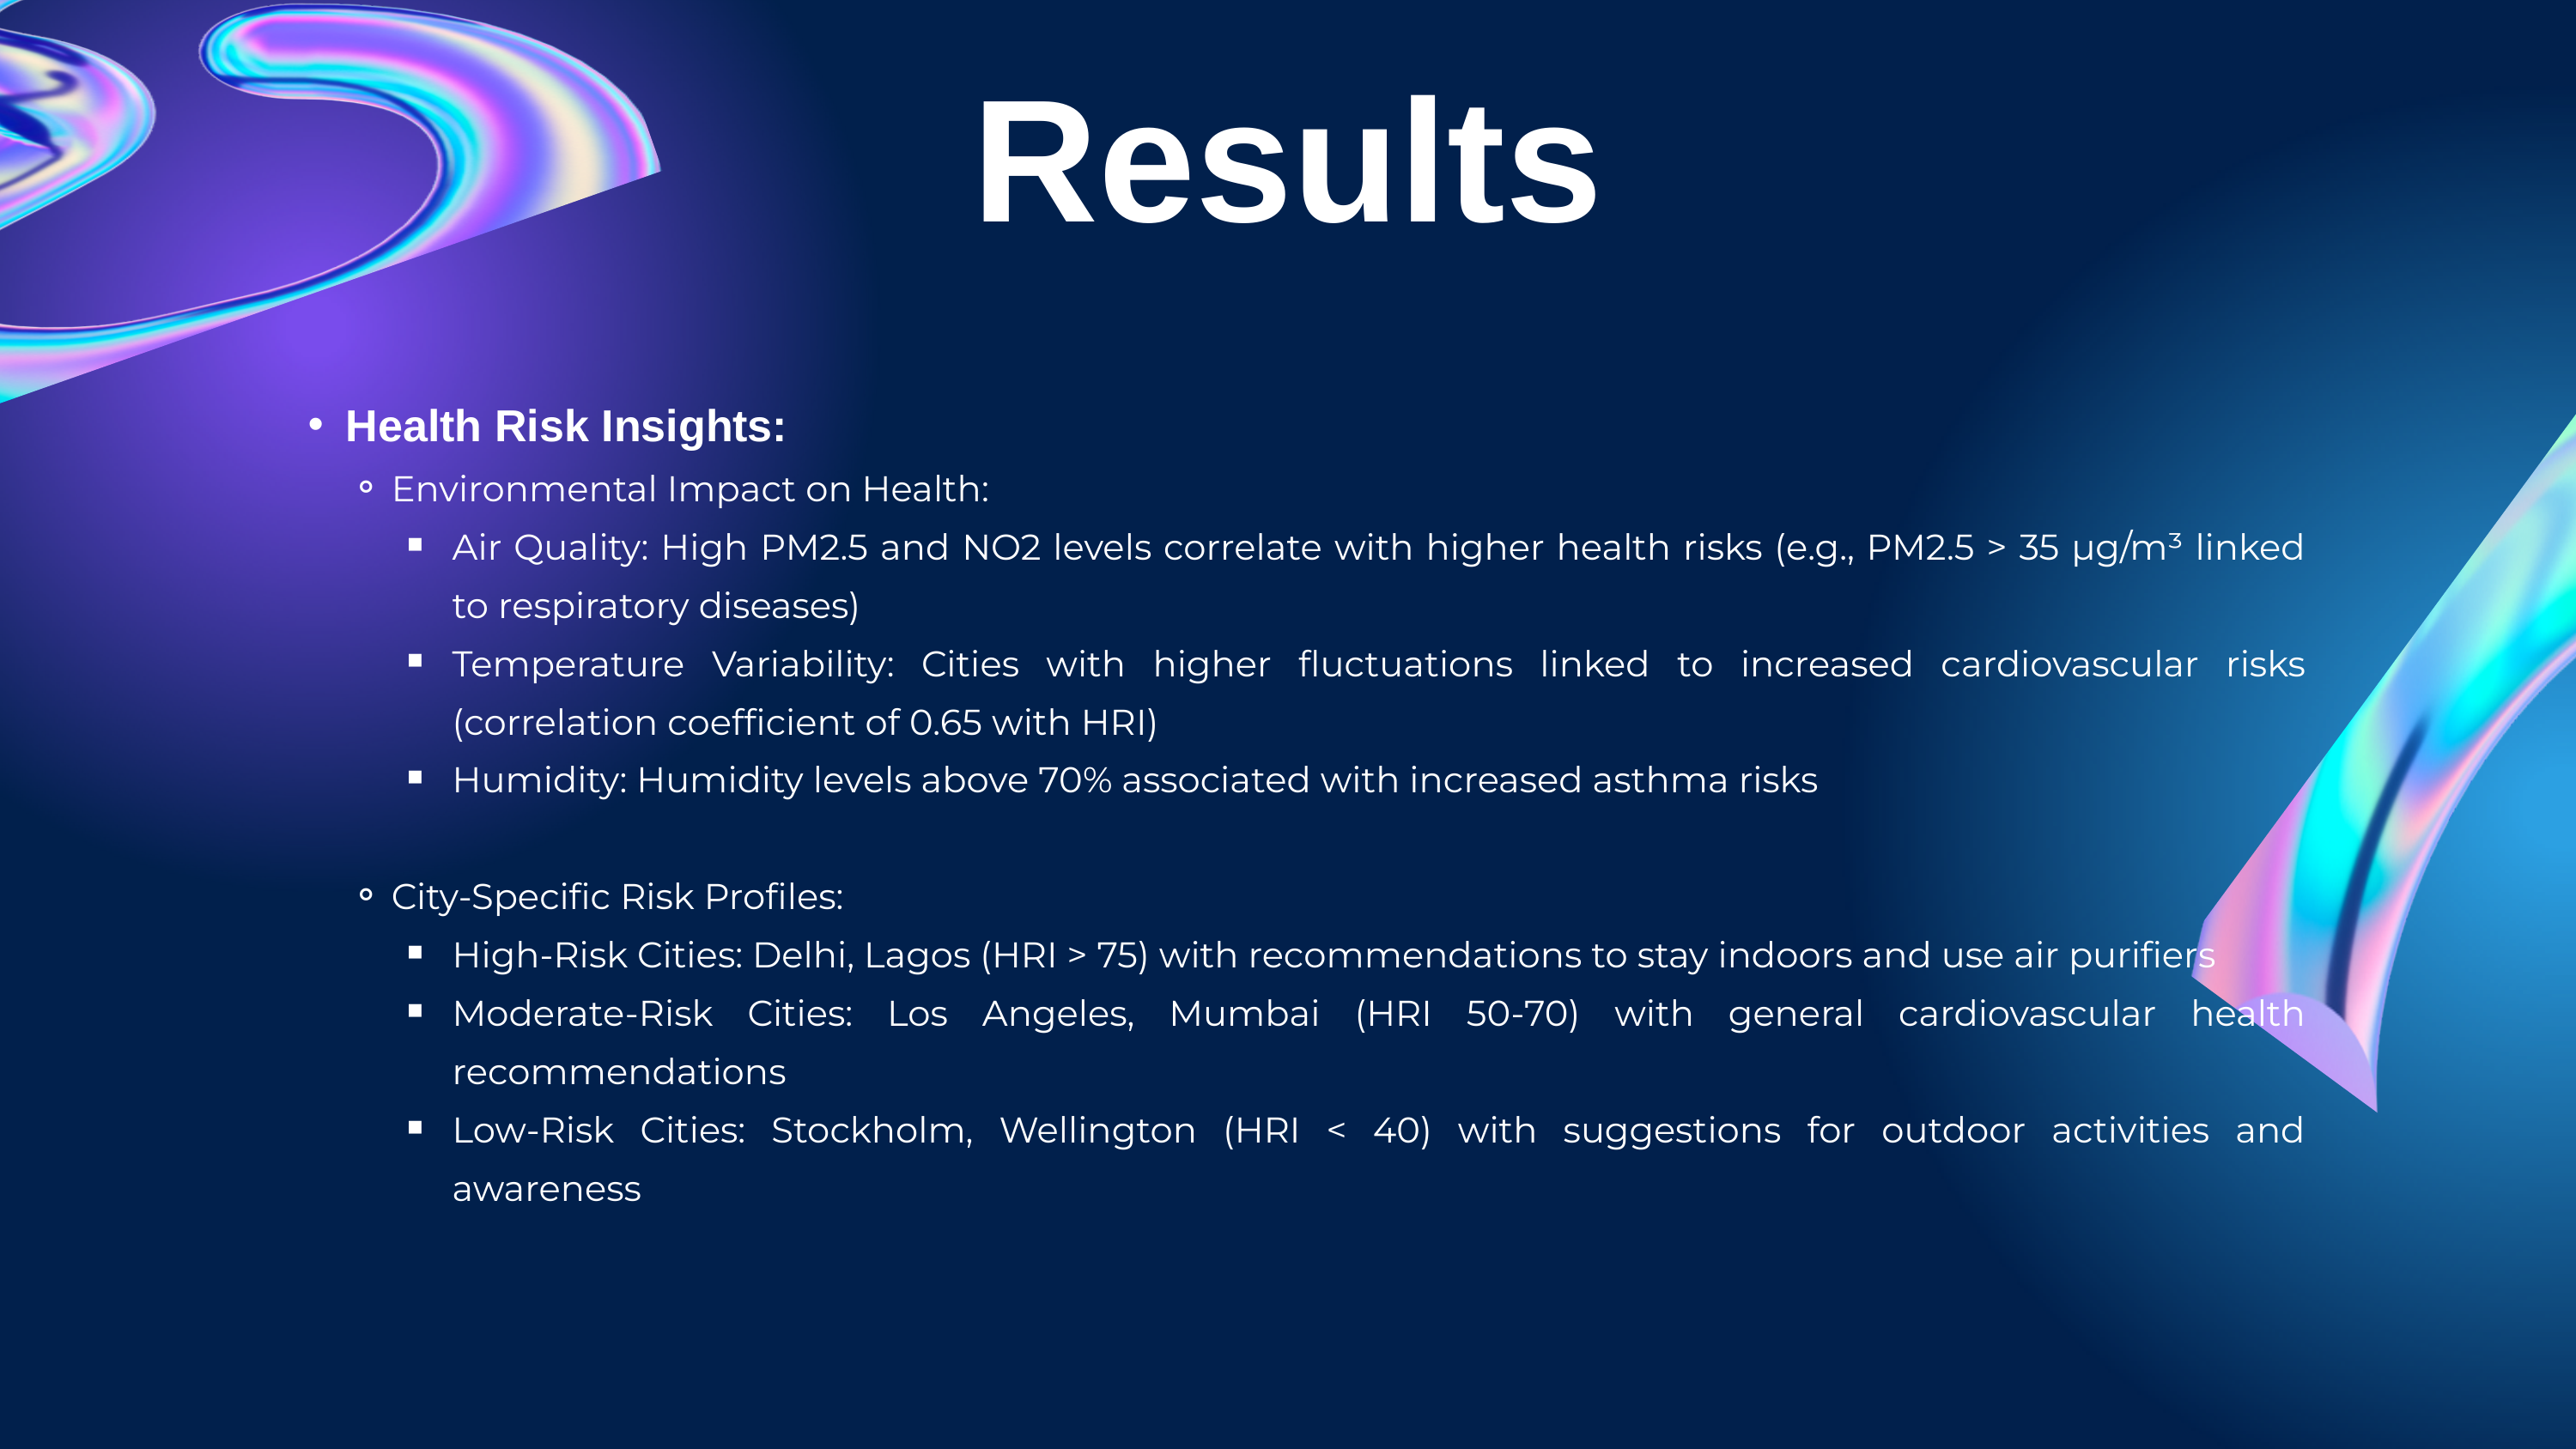

Results

Health Risk Insights:
Environmental Impact on Health:
Air Quality: High PM2.5 and NO2 levels correlate with higher health risks (e.g., PM2.5 > 35 µg/m³ linked to respiratory diseases)
Temperature Variability: Cities with higher fluctuations linked to increased cardiovascular risks (correlation coefficient of 0.65 with HRI)
Humidity: Humidity levels above 70% associated with increased asthma risks

City-Specific Risk Profiles:
High-Risk Cities: Delhi, Lagos (HRI > 75) with recommendations to stay indoors and use air purifiers
Moderate-Risk Cities: Los Angeles, Mumbai (HRI 50-70) with general cardiovascular health recommendations
Low-Risk Cities: Stockholm, Wellington (HRI < 40) with suggestions for outdoor activities and awareness